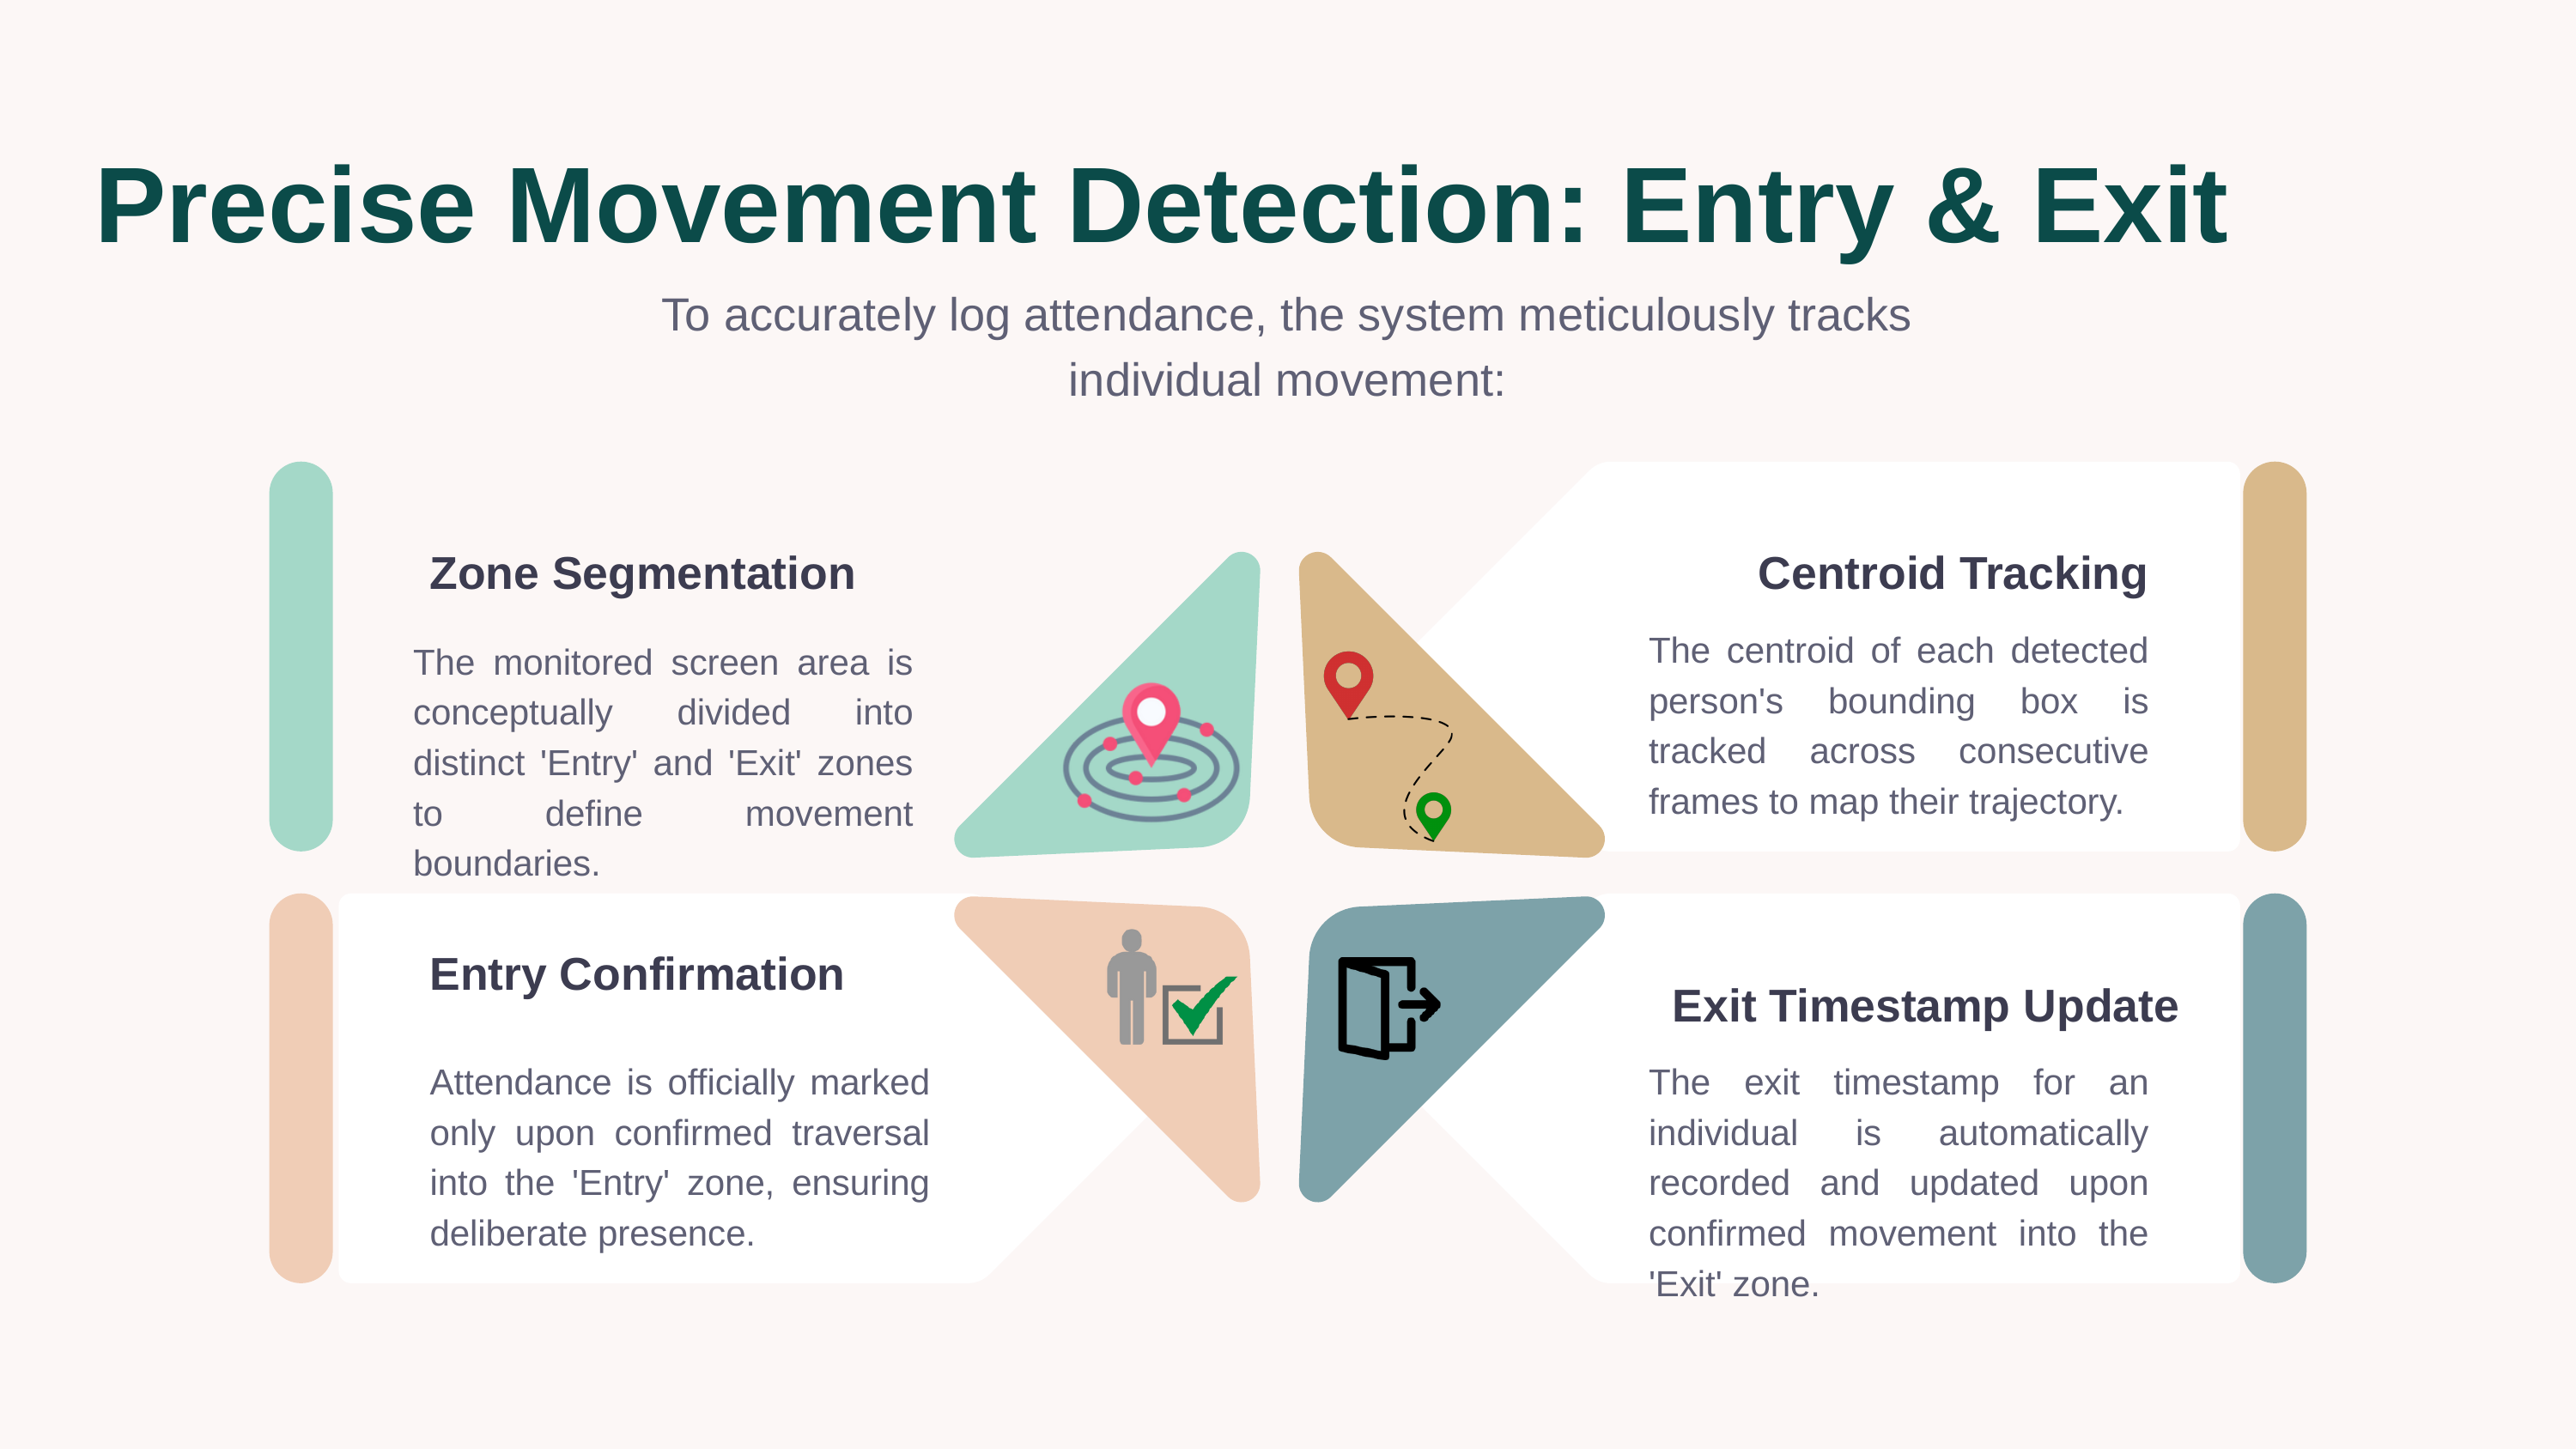

Precise Movement Detection: Entry & Exit
To accurately log attendance, the system meticulously tracks individual movement:

Zone Segmentation
Centroid Tracking

The centroid of each detected person's bounding box is tracked across consecutive frames to map their trajectory.

The monitored screen area is conceptually divided into distinct 'Entry' and 'Exit' zones to define movement boundaries.

Entry Confirmation

Exit Timestamp Update

Attendance is officially marked only upon confirmed traversal into the 'Entry' zone, ensuring deliberate presence.

The exit timestamp for an individual is automatically recorded and updated upon confirmed movement into the 'Exit' zone.